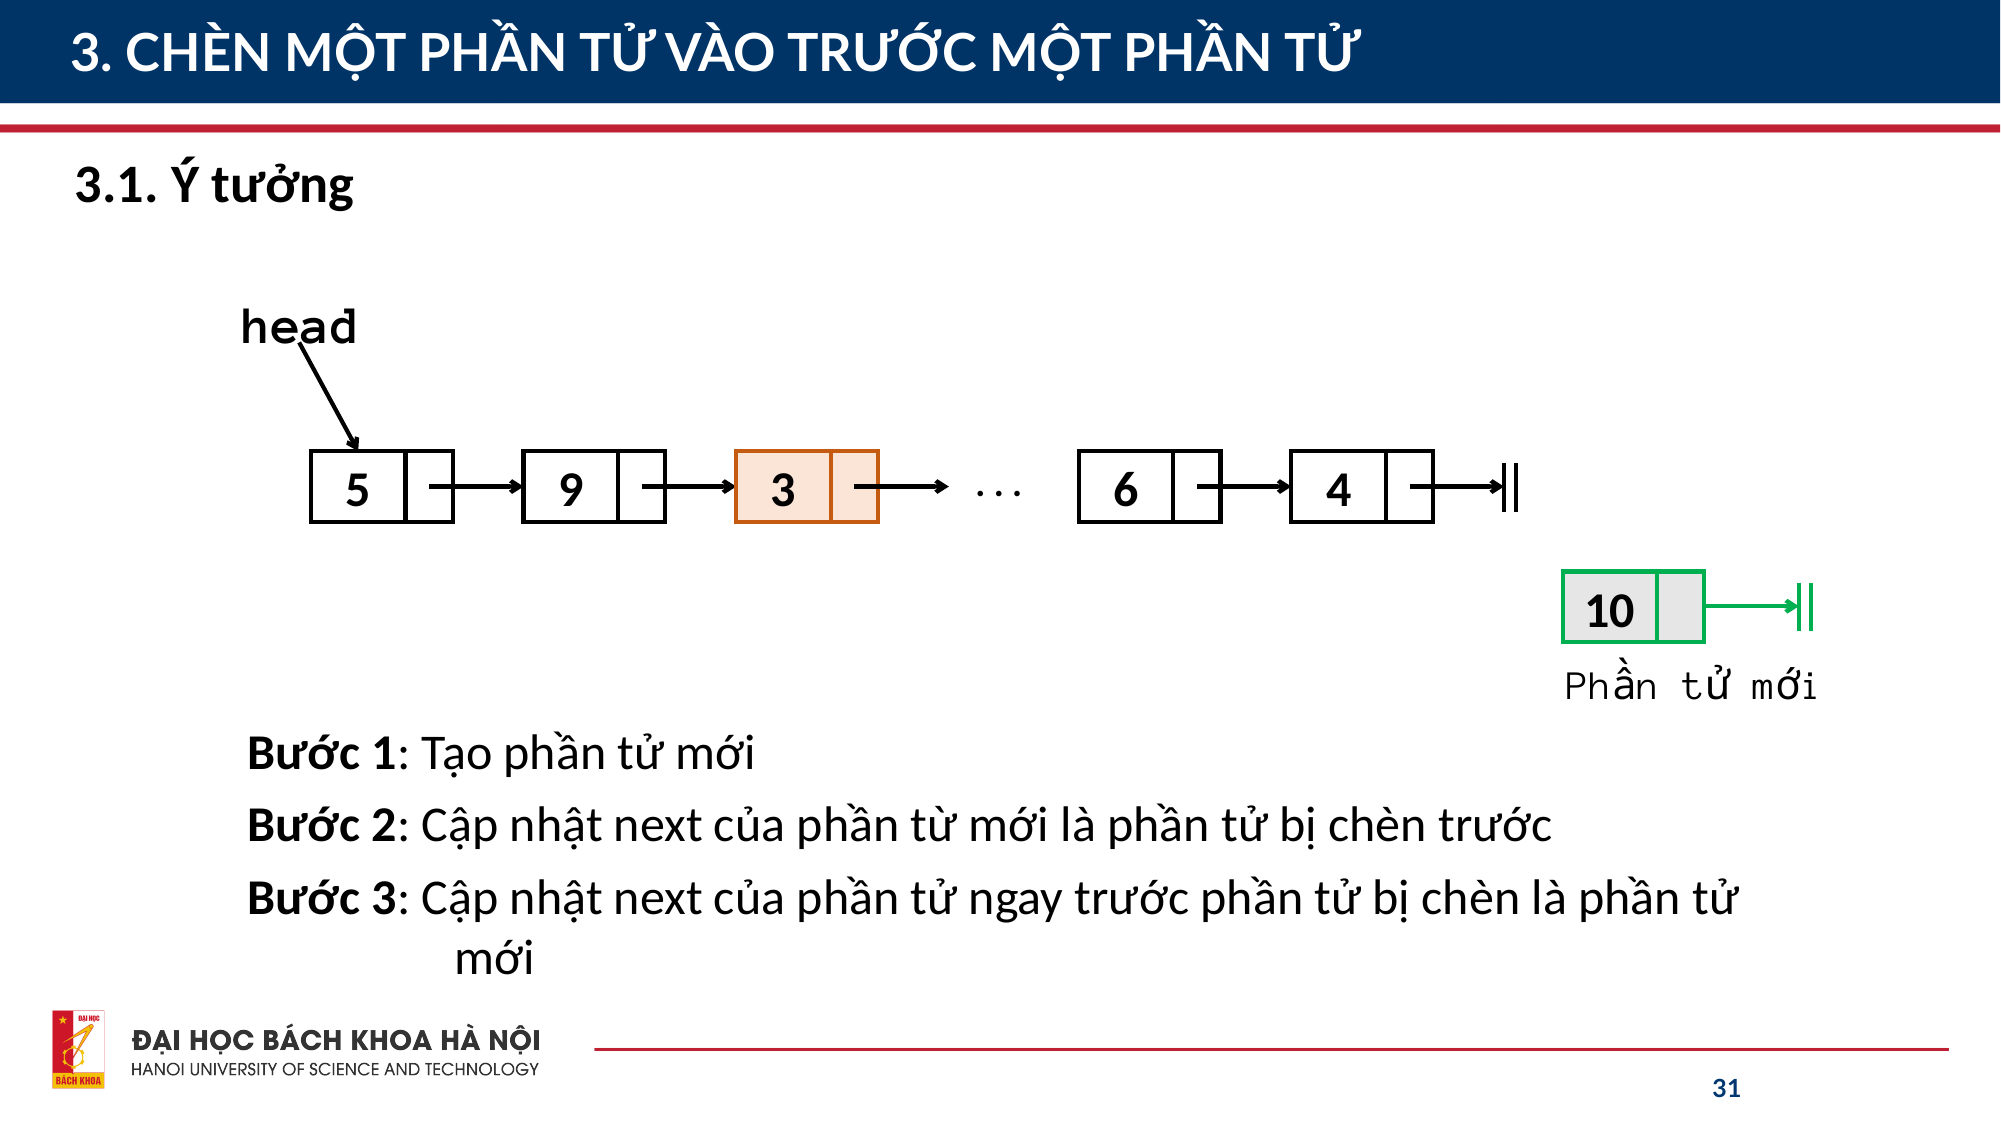

# 3. CHÈN MỘT PHẦN TỬ VÀO TRƯỚC MỘT PHẦN TỬ
3.1. Ý tưởng

head
5

9

3

. . .
6

4

10

Phần tử mới
Bước 1: Tạo phần tử mới
Bước 2: Cập nhật next của phần từ mới là phần tử bị chèn trước
Bước 3: Cập nhật next của phần tử ngay trước phần tử bị chèn là phần tử mới
31